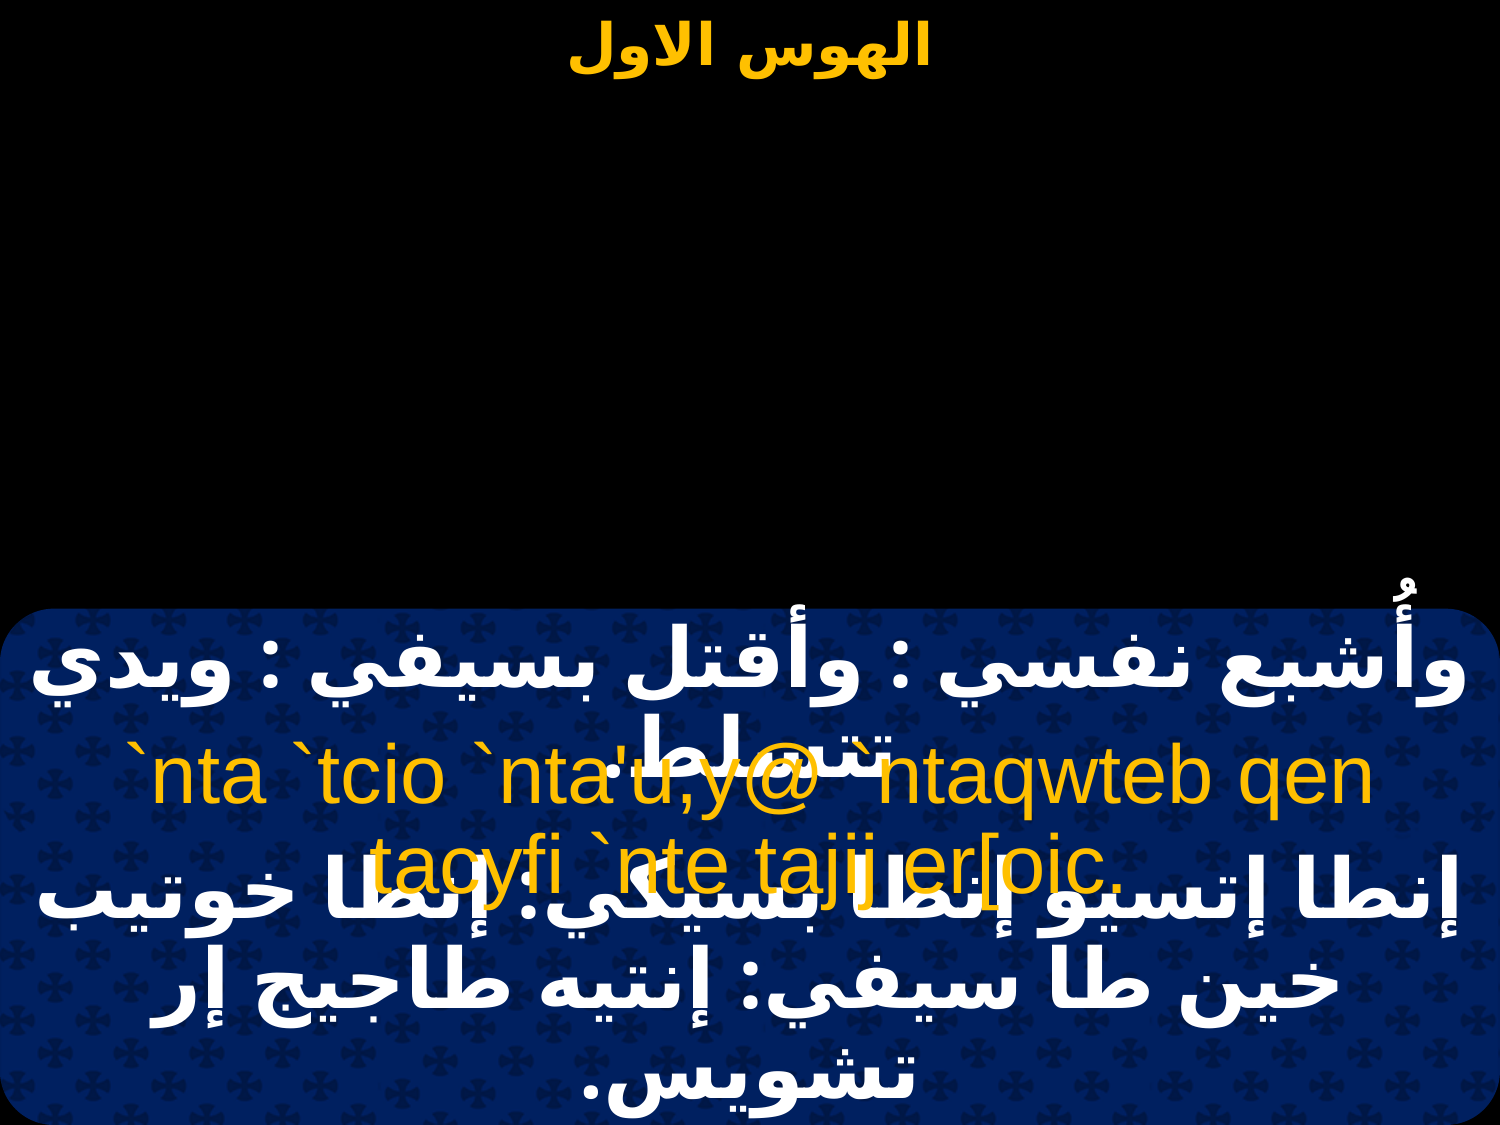

#
وأُشبع نفسي : وأقتل بسيفي : ويدي تتسلط.
`nta `tcio `nta'u,y@ `ntaqwteb qen tacyfi `nte tajij er[oic.
إنطا إتسيو إنطا بسيكي: إنطا خوتيب خين طا سيفي: إنتيه طاجيج إر تشويس.